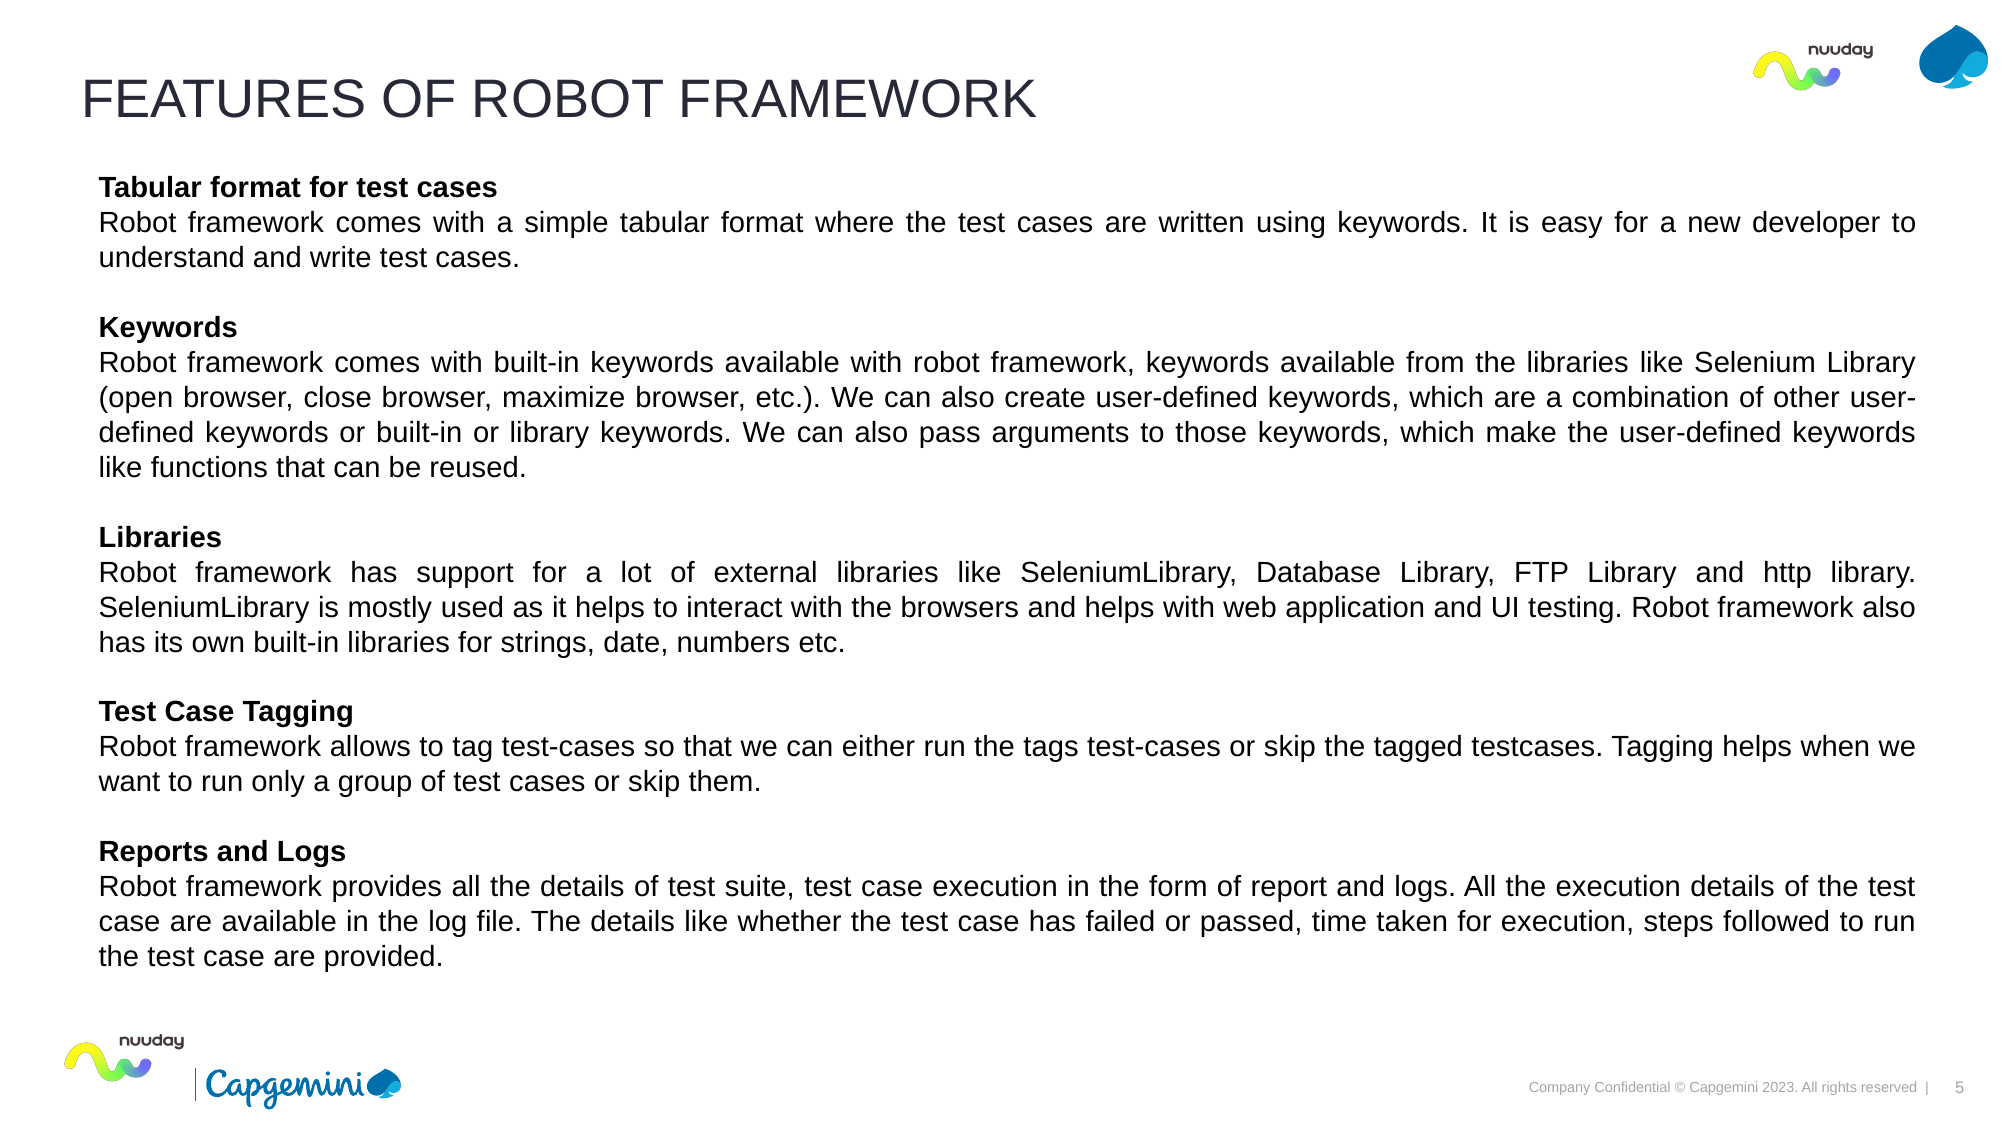

# Features of Robot framework
Tabular format for test cases
Robot framework comes with a simple tabular format where the test cases are written using keywords. It is easy for a new developer to understand and write test cases.

Keywords
Robot framework comes with built-in keywords available with robot framework, keywords available from the libraries like Selenium Library (open browser, close browser, maximize browser, etc.). We can also create user-defined keywords, which are a combination of other user-defined keywords or built-in or library keywords. We can also pass arguments to those keywords, which make the user-defined keywords like functions that can be reused.

Libraries
Robot framework has support for a lot of external libraries like SeleniumLibrary, Database Library, FTP Library and http library. SeleniumLibrary is mostly used as it helps to interact with the browsers and helps with web application and UI testing. Robot framework also has its own built-in libraries for strings, date, numbers etc.

Test Case Tagging
Robot framework allows to tag test-cases so that we can either run the tags test-cases or skip the tagged testcases. Tagging helps when we want to run only a group of test cases or skip them.

Reports and Logs
Robot framework provides all the details of test suite, test case execution in the form of report and logs. All the execution details of the test case are available in the log file. The details like whether the test case has failed or passed, time taken for execution, steps followed to run the test case are provided.